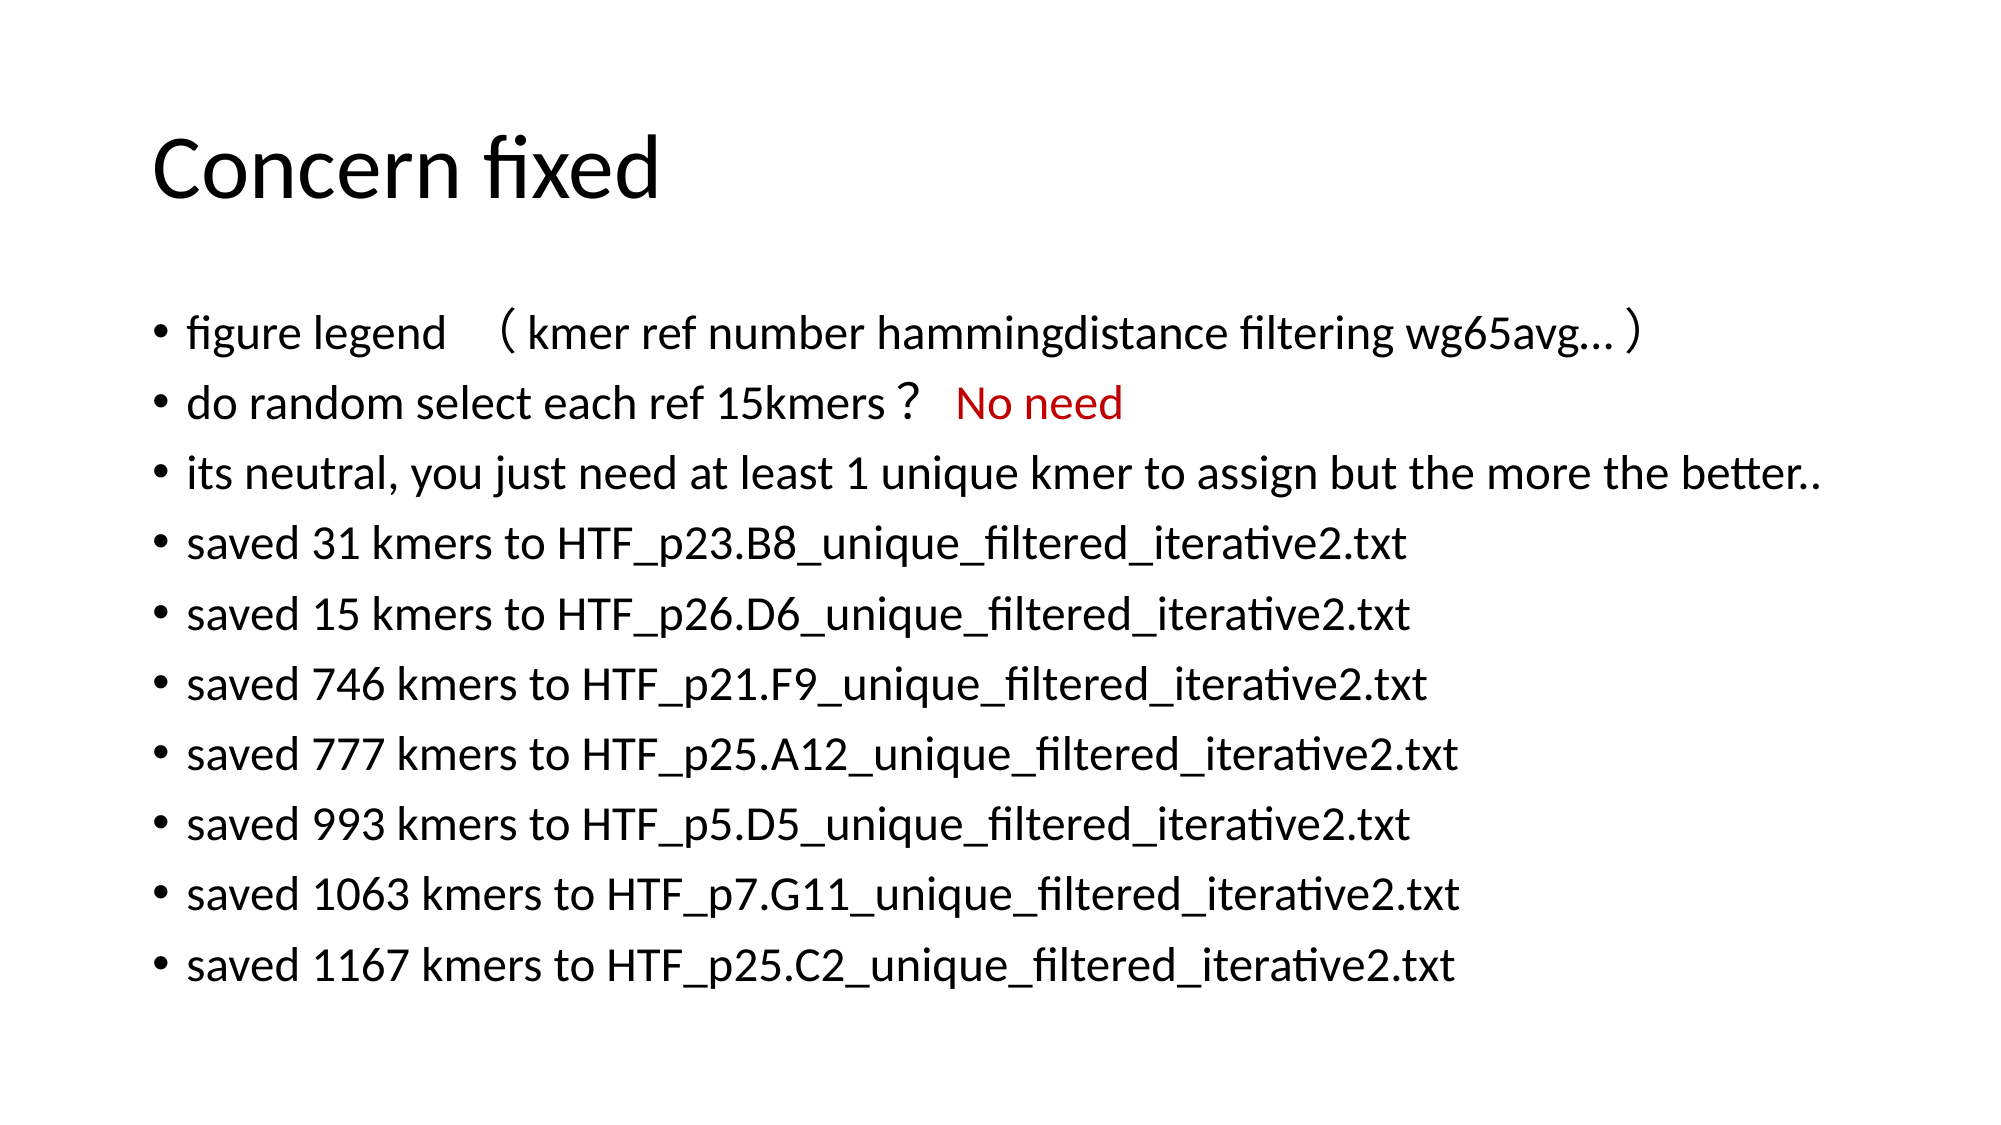

# Concern fixed
figure legend （kmer ref number hammingdistance filtering wg65avg…）
do random select each ref 15kmers？No need
its neutral, you just need at least 1 unique kmer to assign but the more the better..
saved 31 kmers to HTF_p23.B8_unique_filtered_iterative2.txt
saved 15 kmers to HTF_p26.D6_unique_filtered_iterative2.txt
saved 746 kmers to HTF_p21.F9_unique_filtered_iterative2.txt
saved 777 kmers to HTF_p25.A12_unique_filtered_iterative2.txt
saved 993 kmers to HTF_p5.D5_unique_filtered_iterative2.txt
saved 1063 kmers to HTF_p7.G11_unique_filtered_iterative2.txt
saved 1167 kmers to HTF_p25.C2_unique_filtered_iterative2.txt